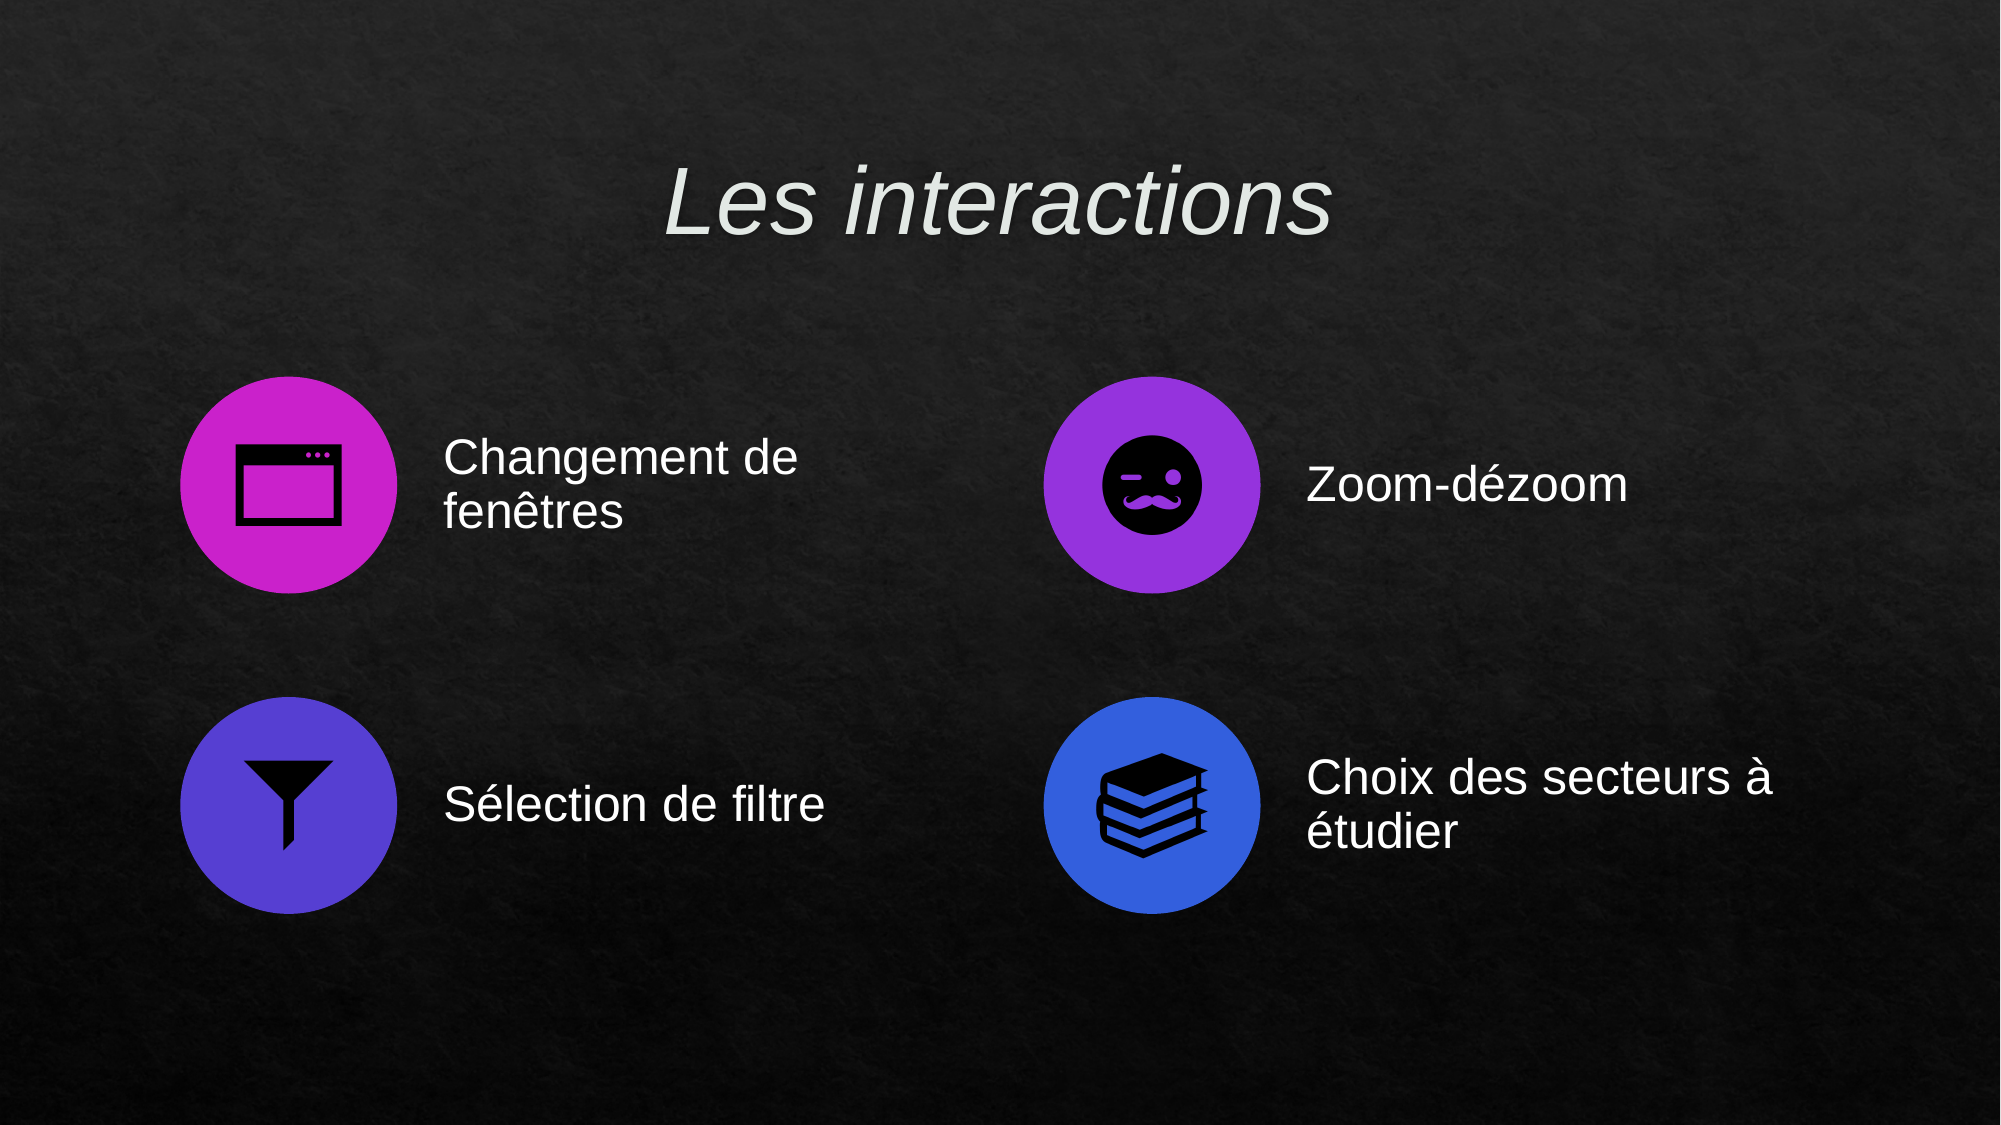

# Les interactions
Changement de fenêtres
Zoom-dézoom
Sélection de filtre
Choix des secteurs à étudier